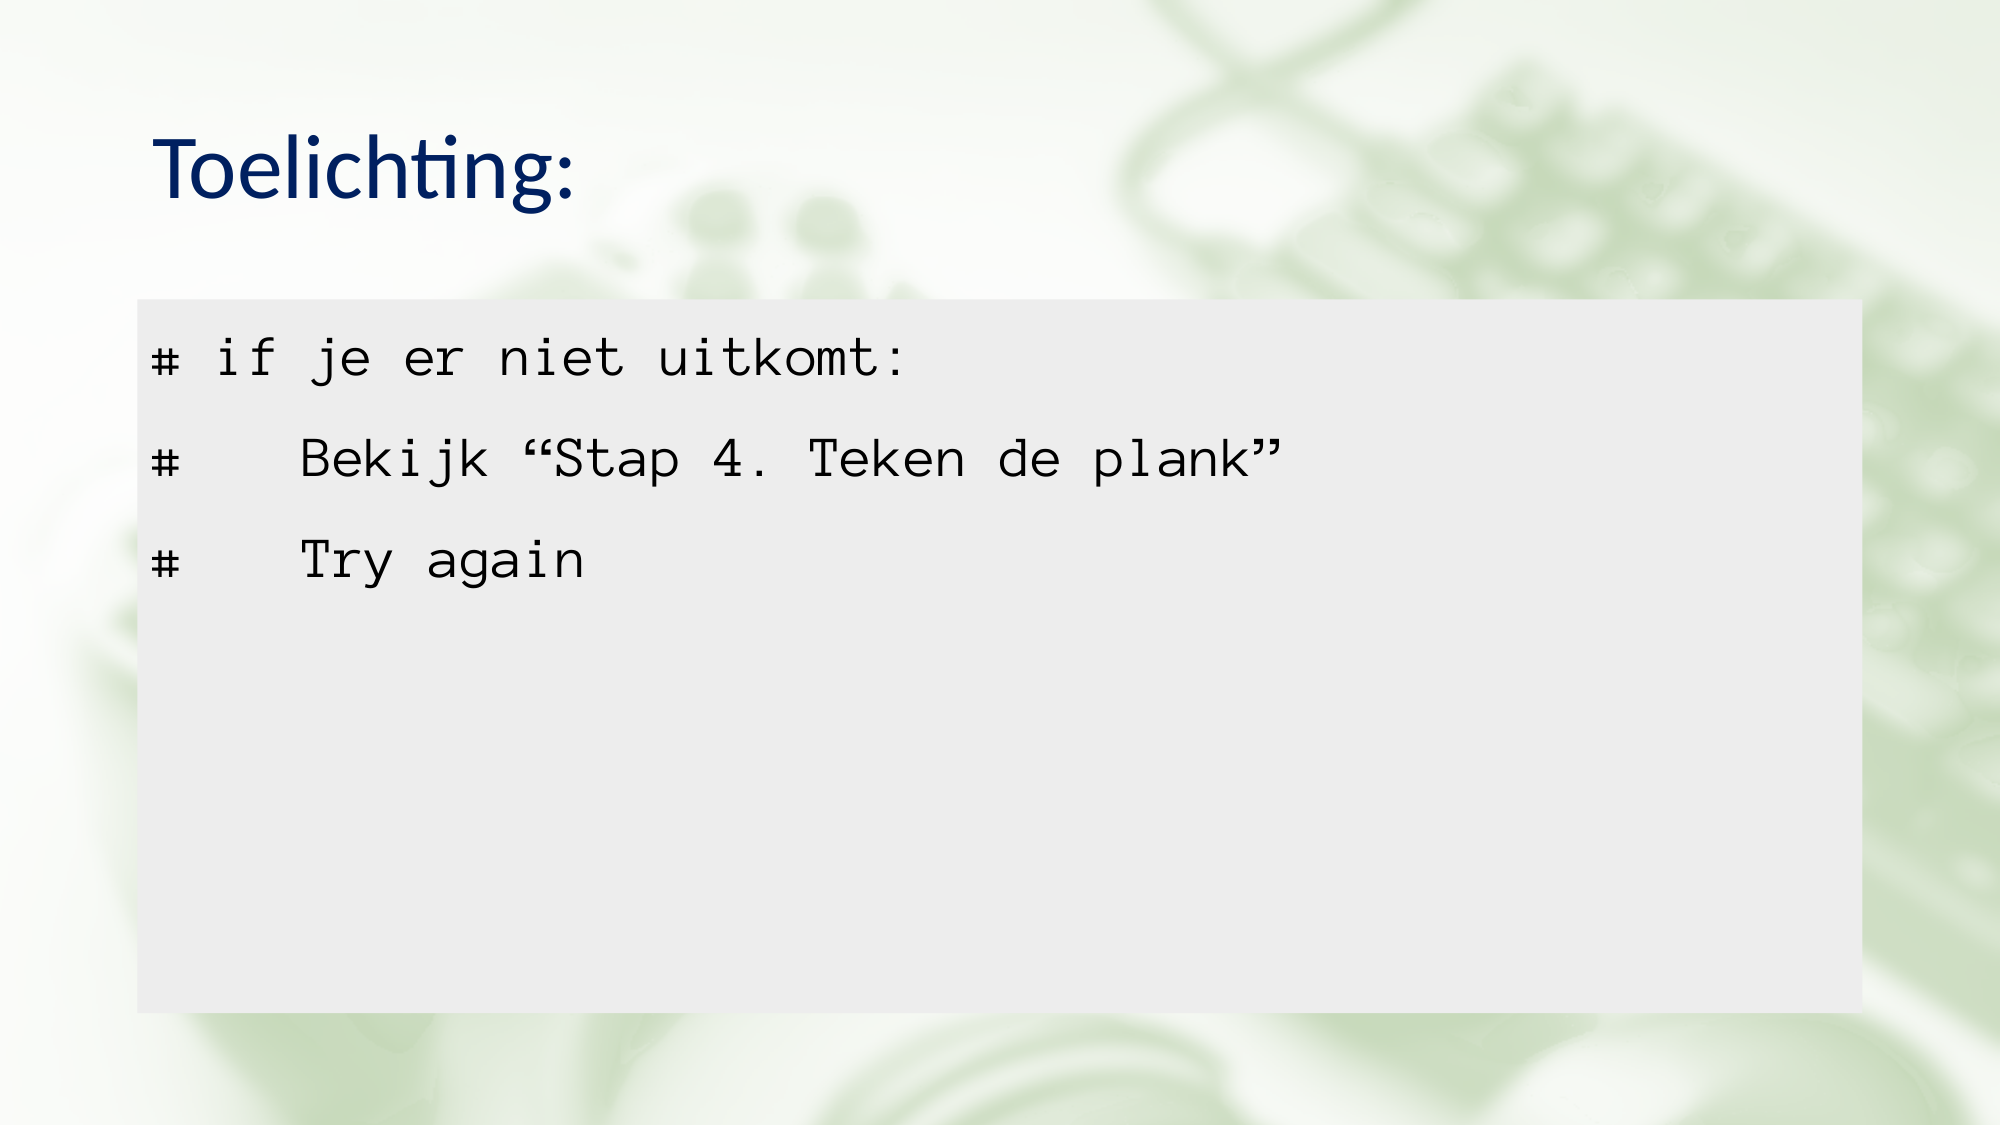

# Toelichting:
# if je er niet uitkomt:
# 	Bekijk “Stap 4. Teken de plank”
#	Try again